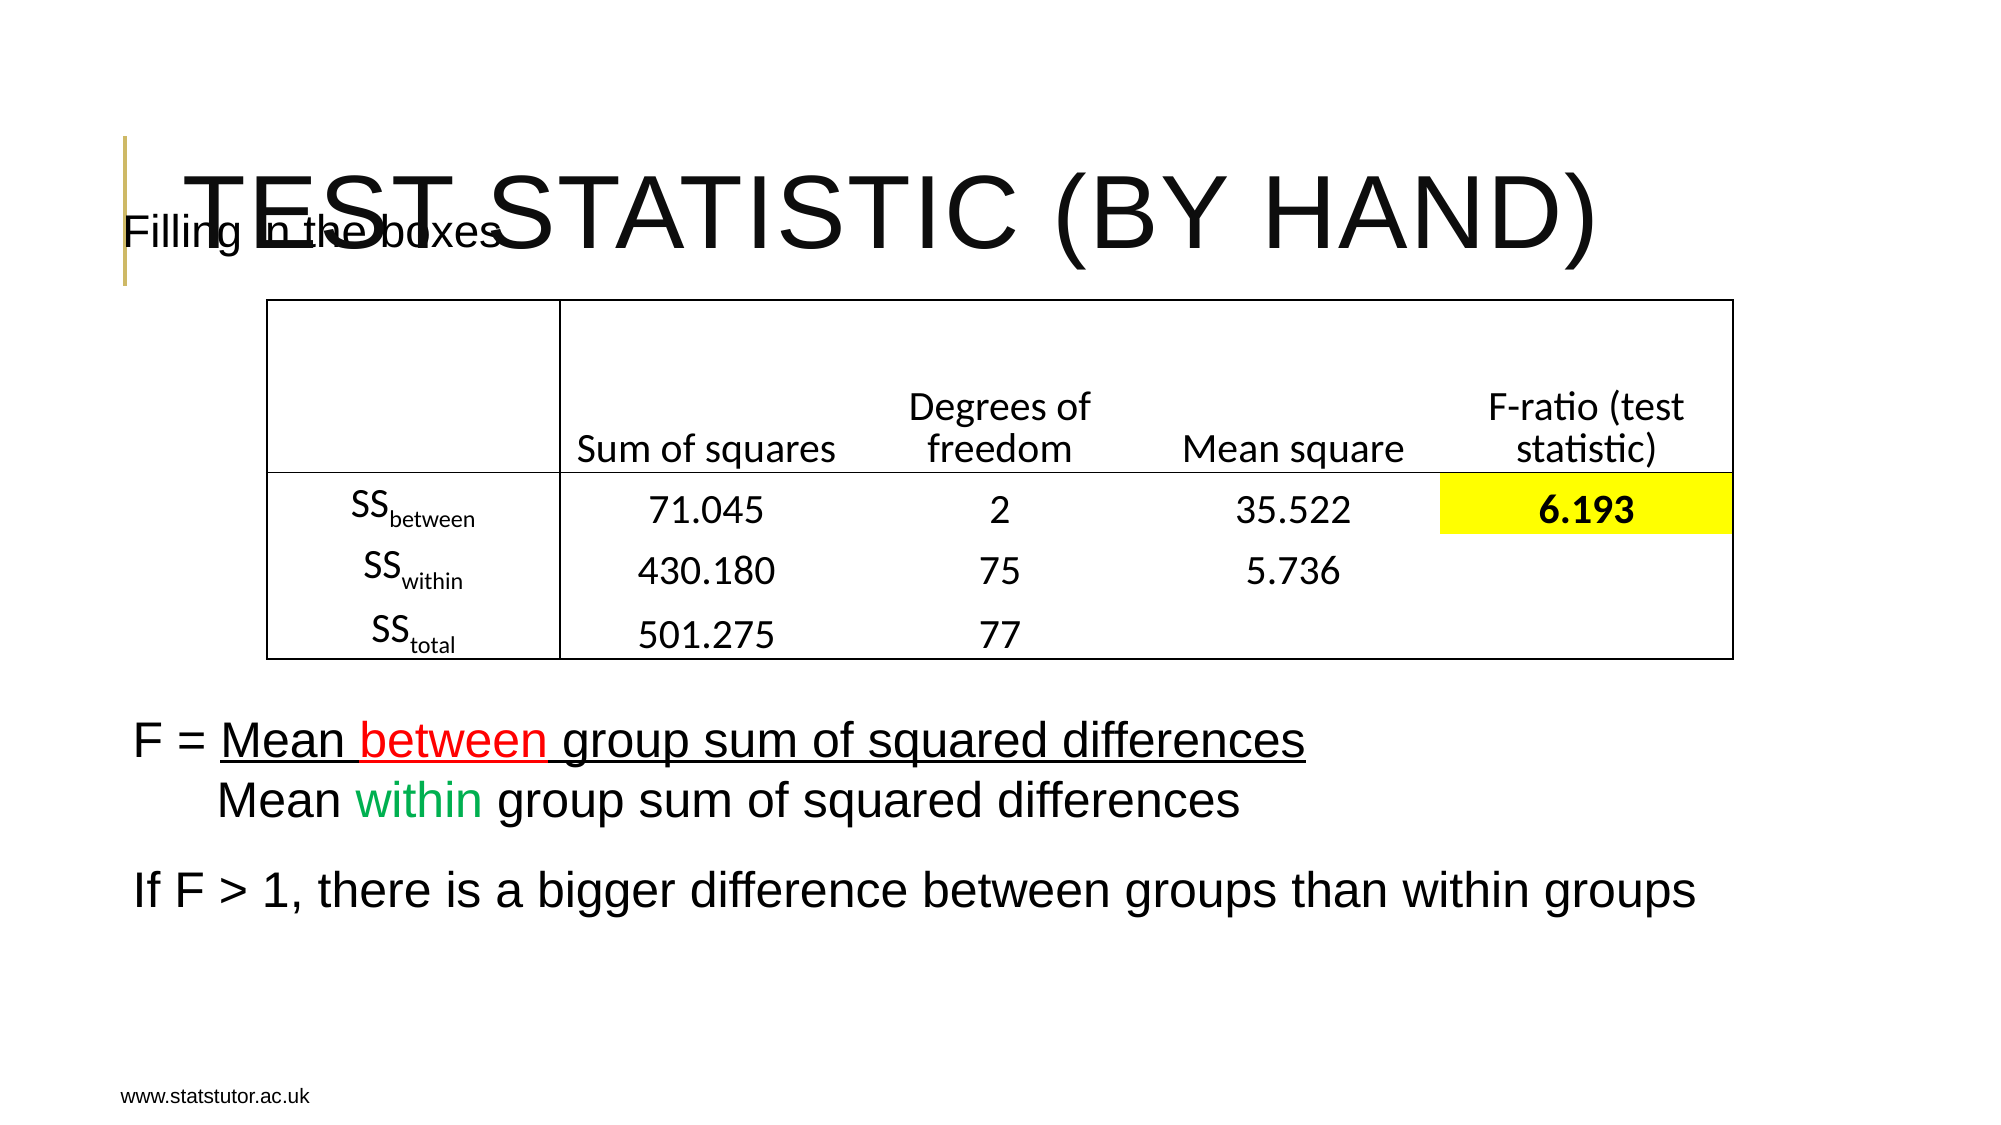

# Test Statistic (by hand)
Filling in the boxes
|  | Sum of squares | Degrees of freedom | Mean square | F-ratio (test statistic) |
| --- | --- | --- | --- | --- |
| SSbetween | 71.045 | 2 | 35.522 | 6.193 |
| SSwithin | 430.180 | 75 | 5.736 |  |
| SStotal | 501.275 | 77 |  |  |
F = Mean between group sum of squared differences
      Mean within group sum of squared differences

If F > 1, there is a bigger difference between groups than within groups
www.statstutor.ac.uk